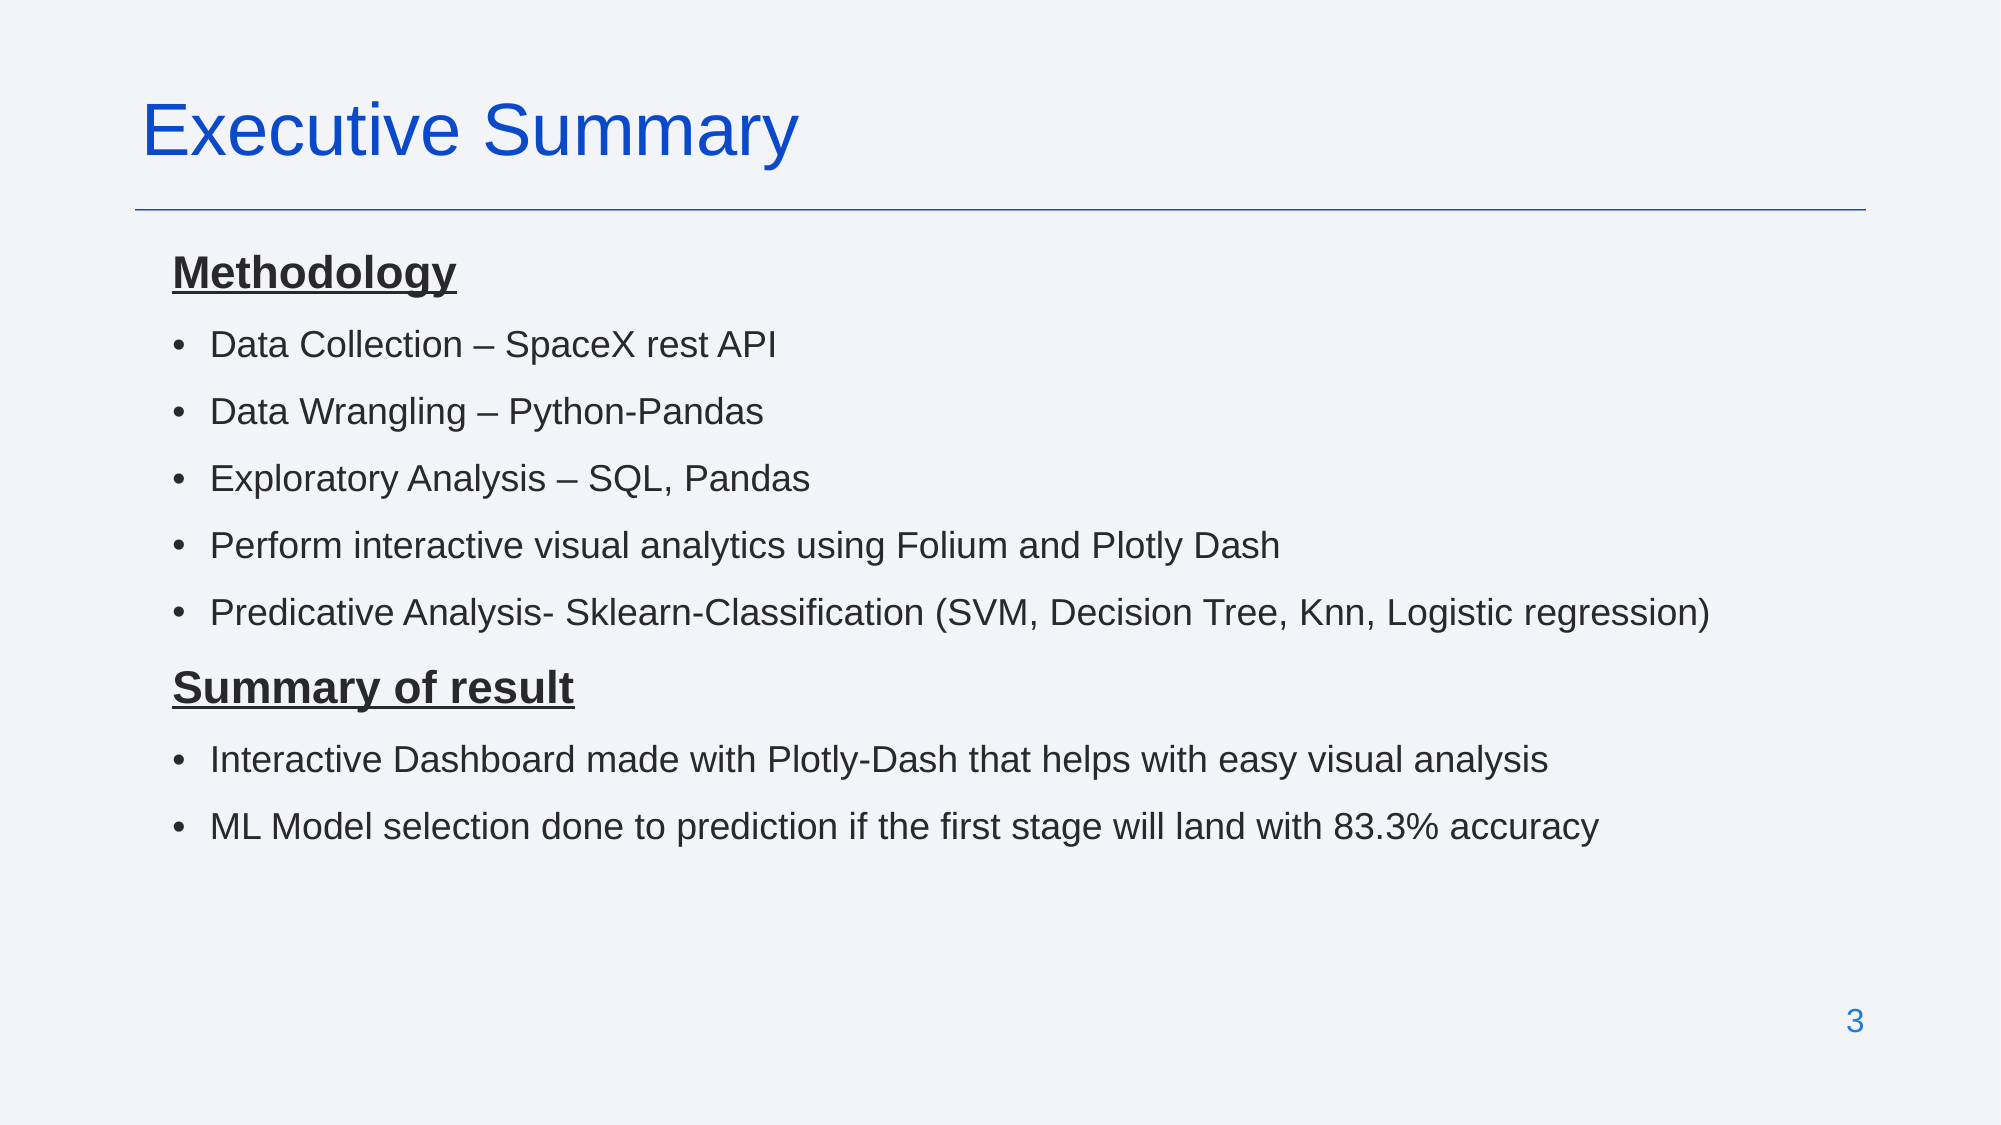

Executive Summary
Methodology
Data Collection – SpaceX rest API
Data Wrangling – Python-Pandas
Exploratory Analysis – SQL, Pandas
Perform interactive visual analytics using Folium and Plotly Dash
Predicative Analysis- Sklearn-Classification (SVM, Decision Tree, Knn, Logistic regression)
Summary of result
Interactive Dashboard made with Plotly-Dash that helps with easy visual analysis
ML Model selection done to prediction if the first stage will land with 83.3% accuracy
3